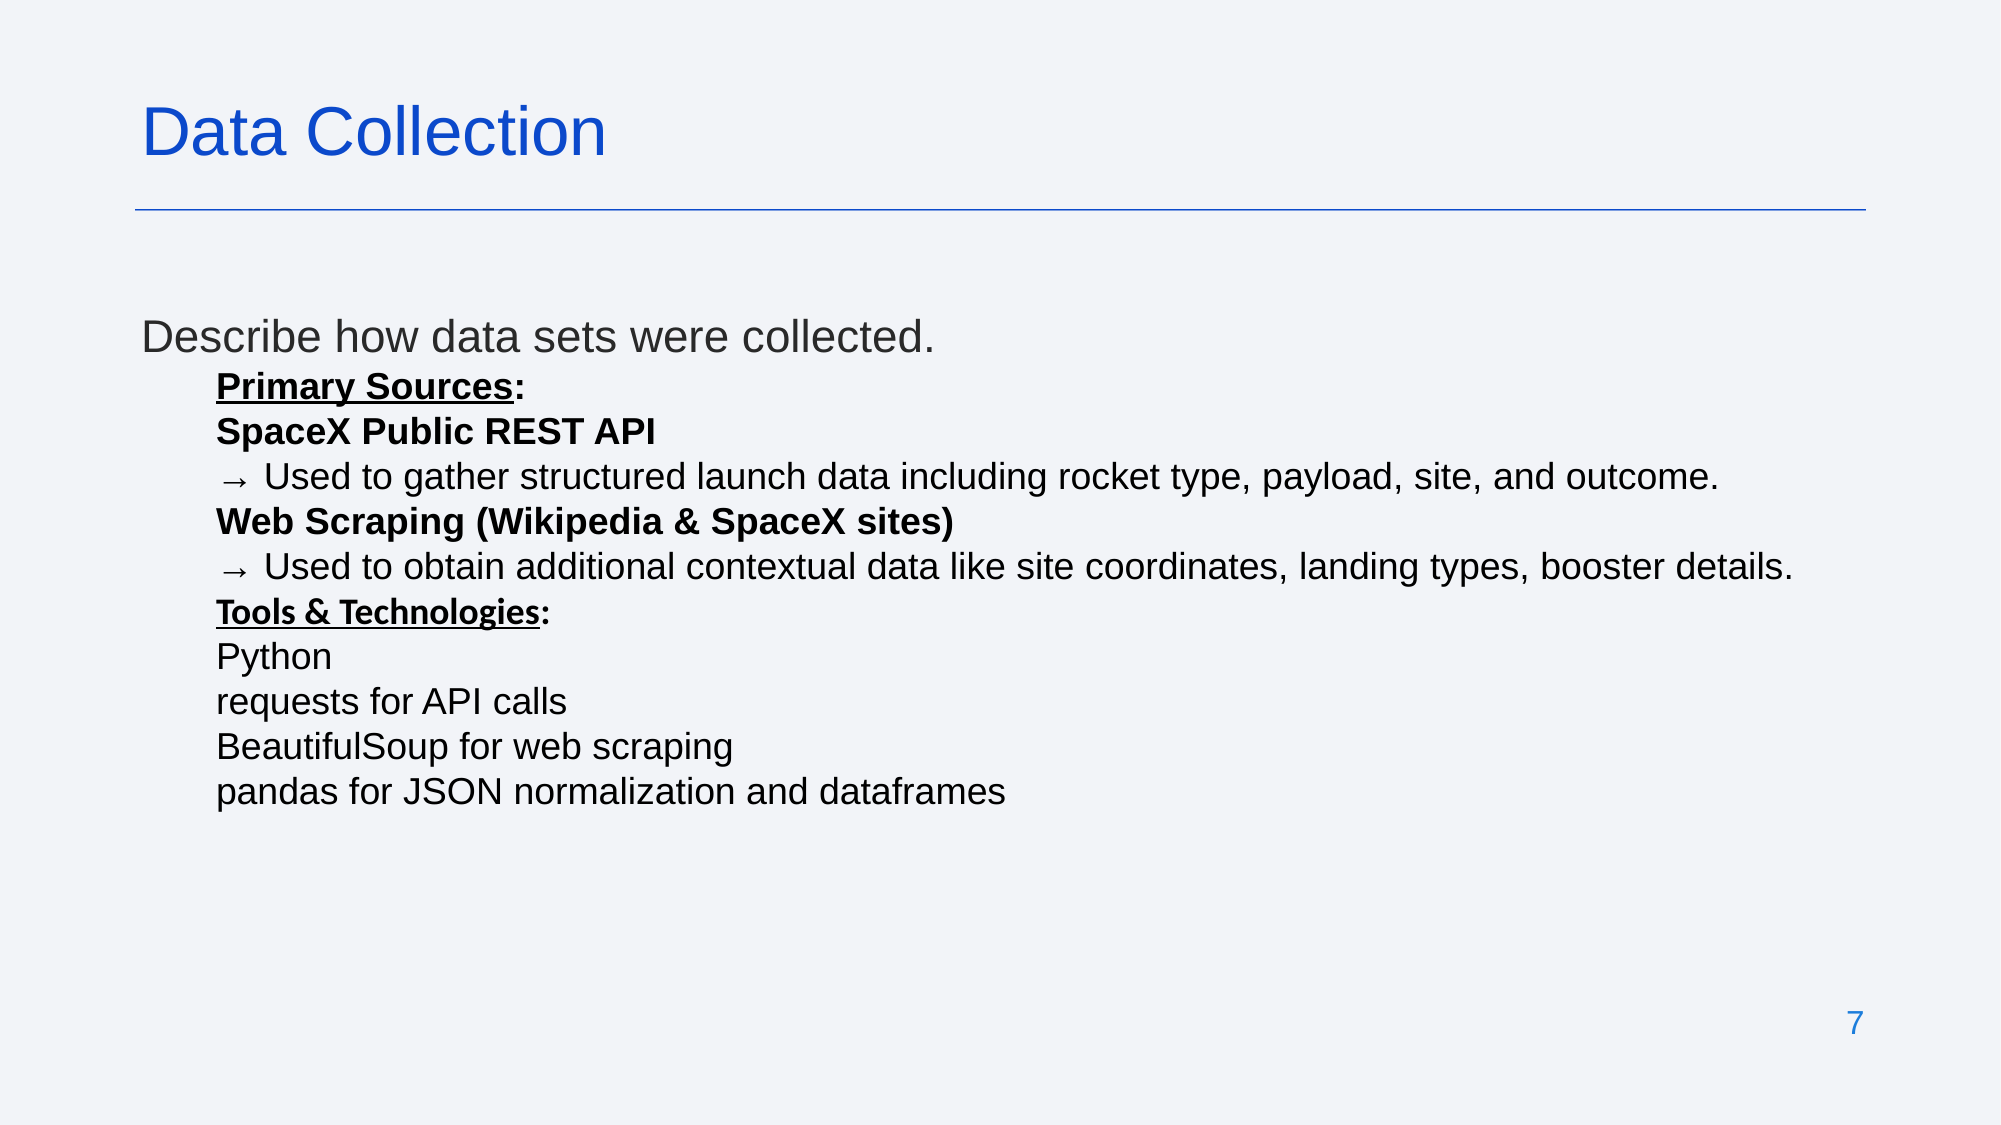

Data Collection
Describe how data sets were collected.
Primary Sources:
SpaceX Public REST API
→ Used to gather structured launch data including rocket type, payload, site, and outcome.
Web Scraping (Wikipedia & SpaceX sites)
→ Used to obtain additional contextual data like site coordinates, landing types, booster details.
Tools & Technologies:
Python
requests for API calls
BeautifulSoup for web scraping
pandas for JSON normalization and dataframes

7